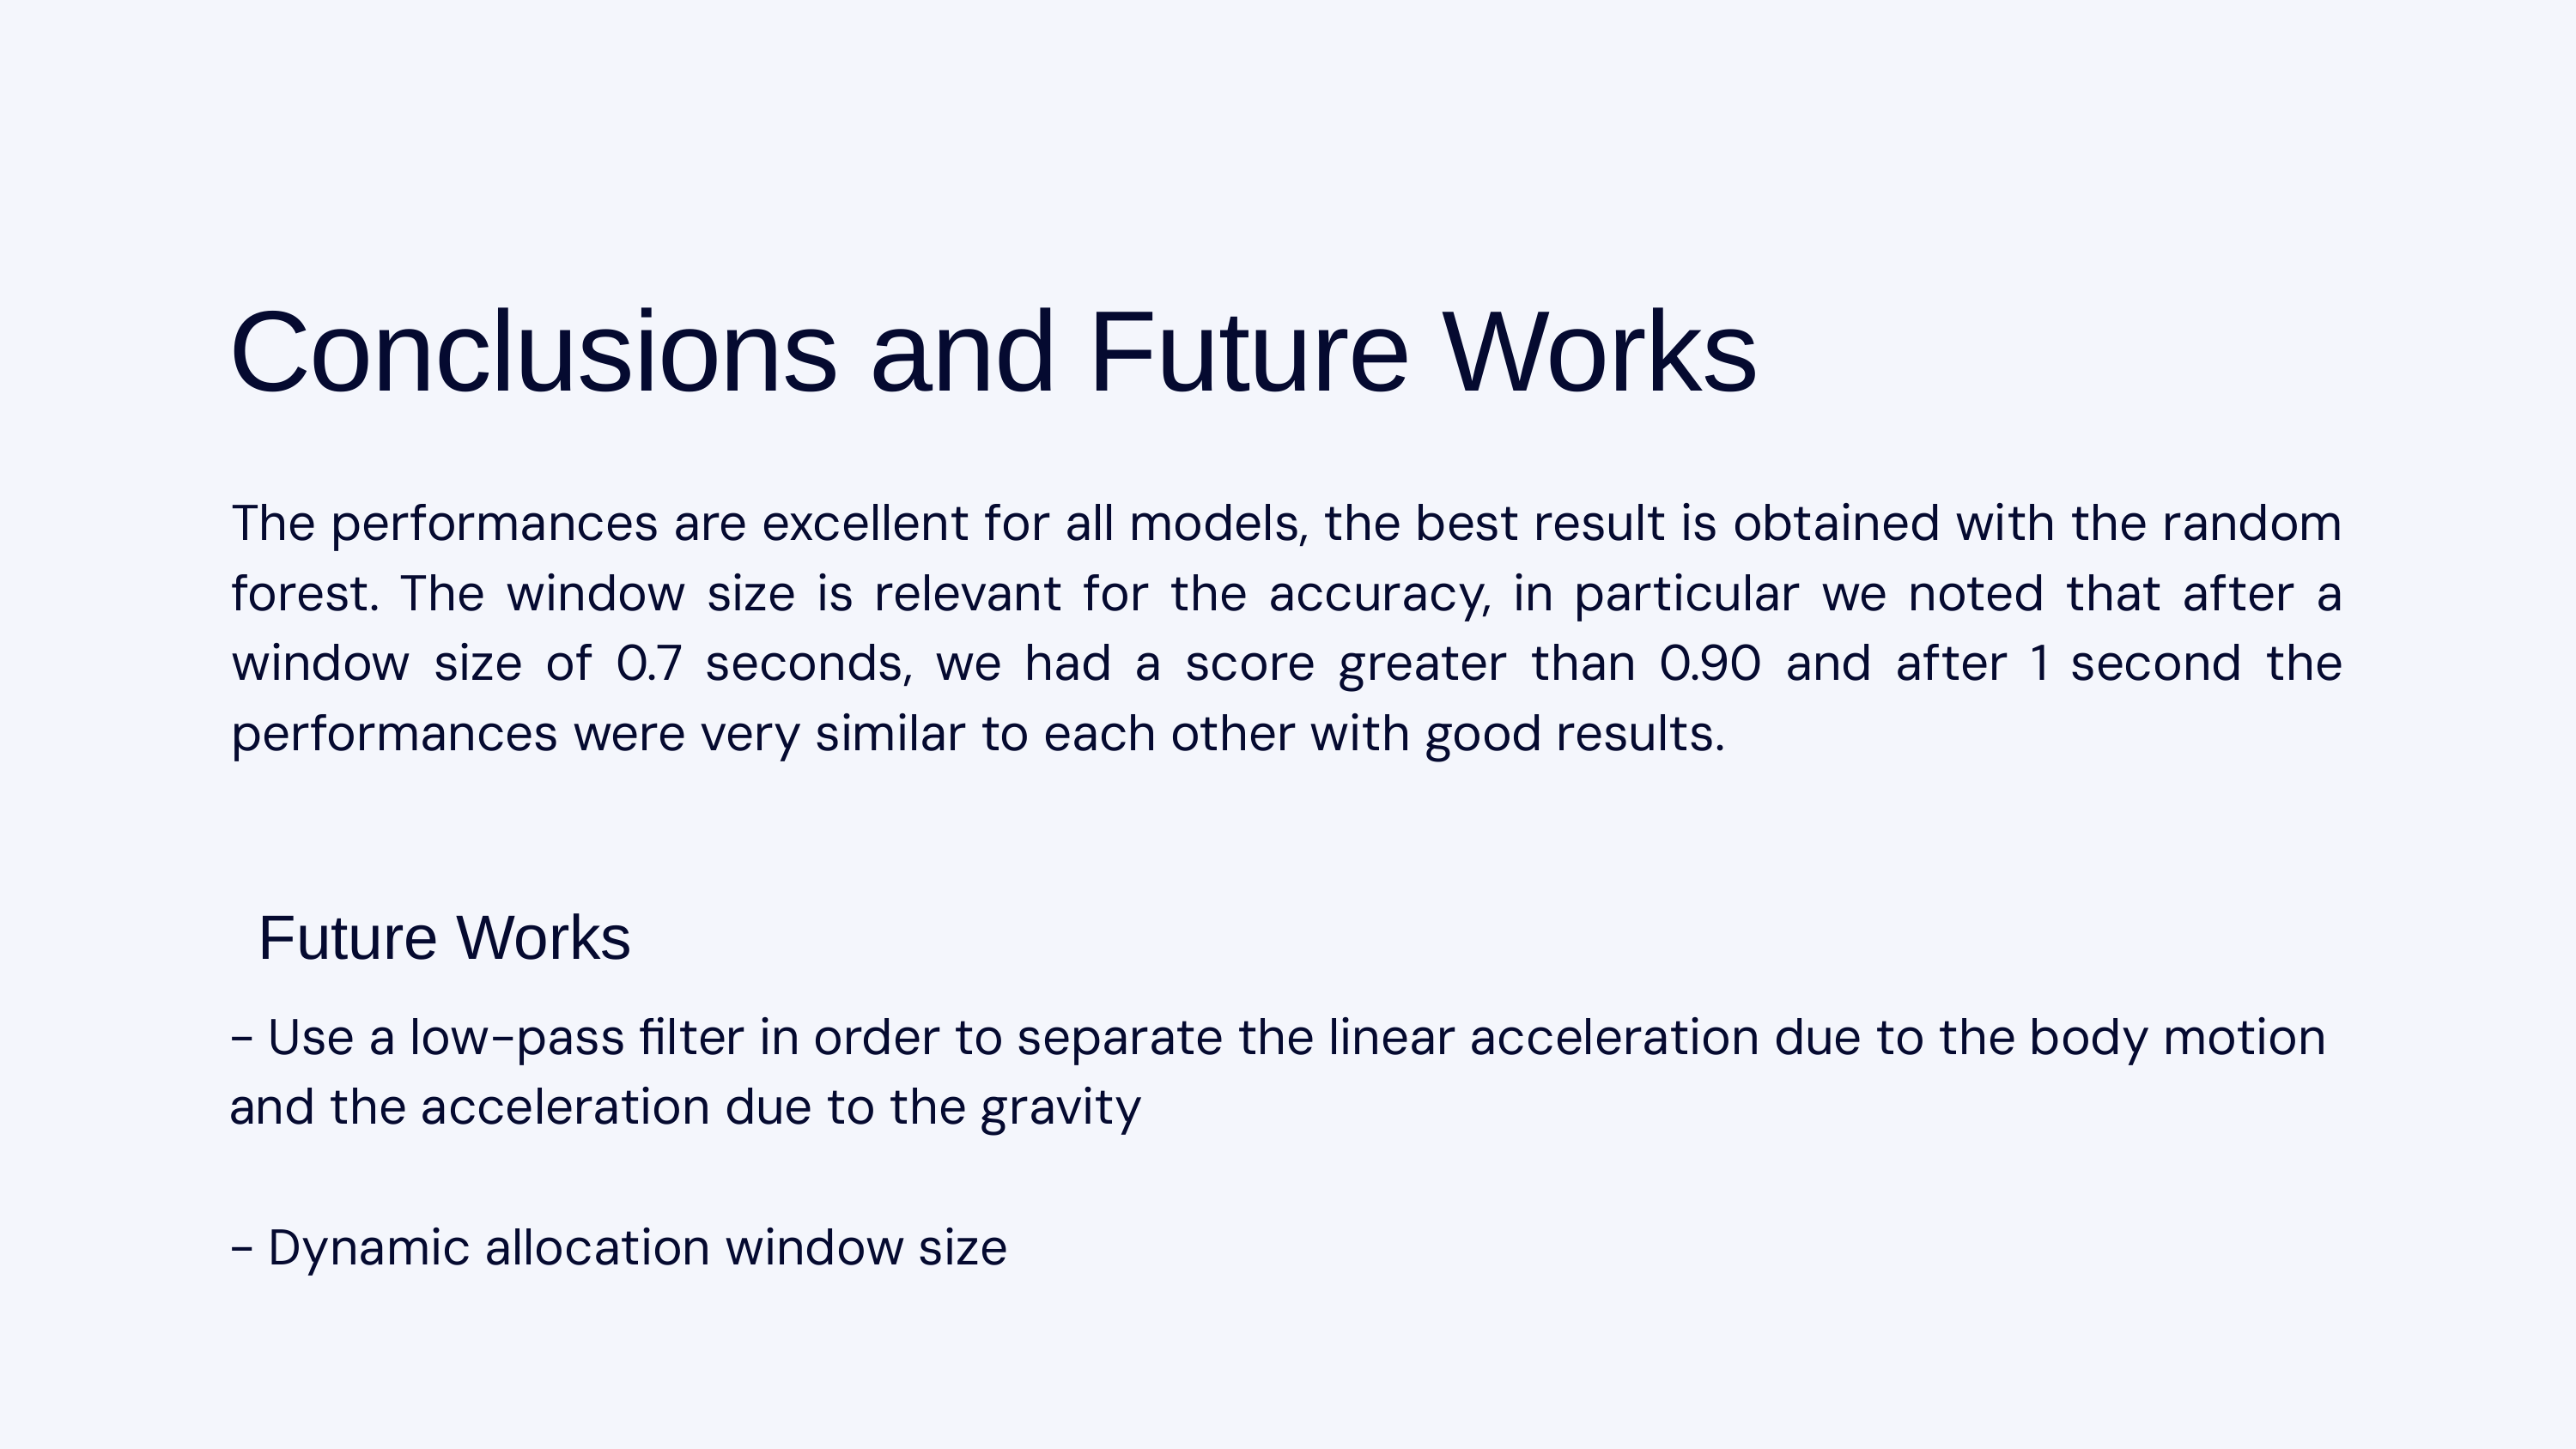

Conclusions and Future Works
The performances are excellent for all models, the best result is obtained with the random forest. The window size is relevant for the accuracy, in particular we noted that after a window size of 0.7 seconds, we had a score greater than 0.90 and after 1 second the performances were very similar to each other with good results.

Future Works
- Use a low-pass filter in order to separate the linear acceleration due to the body motion and the acceleration due to the gravity

- Dynamic allocation window size